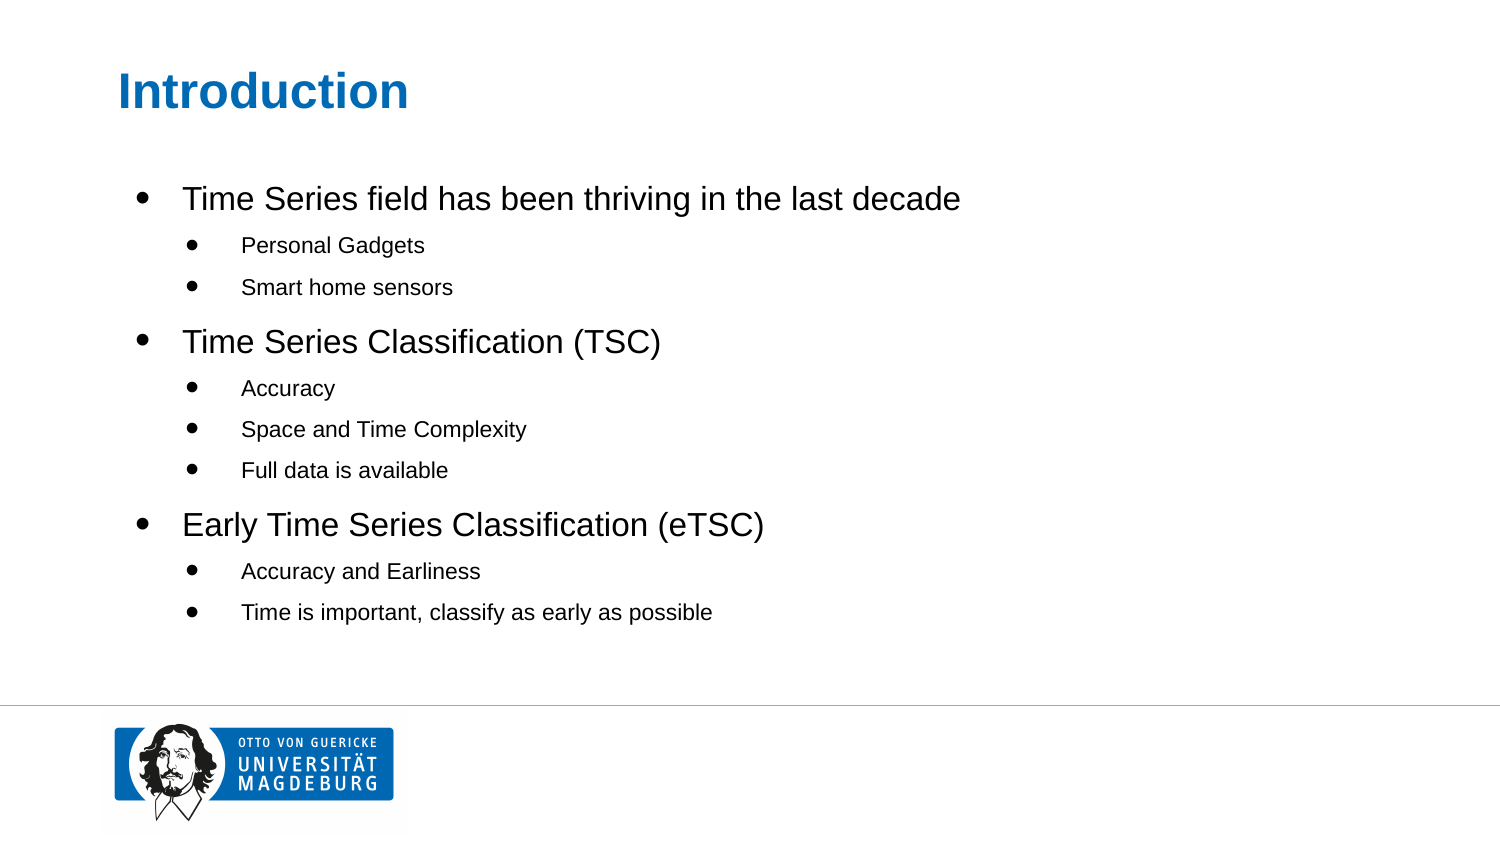

# Introduction
Time Series field has been thriving in the last decade
Personal Gadgets
Smart home sensors
Time Series Classification (TSC)
Accuracy
Space and Time Complexity
Full data is available
Early Time Series Classification (eTSC)
Accuracy and Earliness
Time is important, classify as early as possible